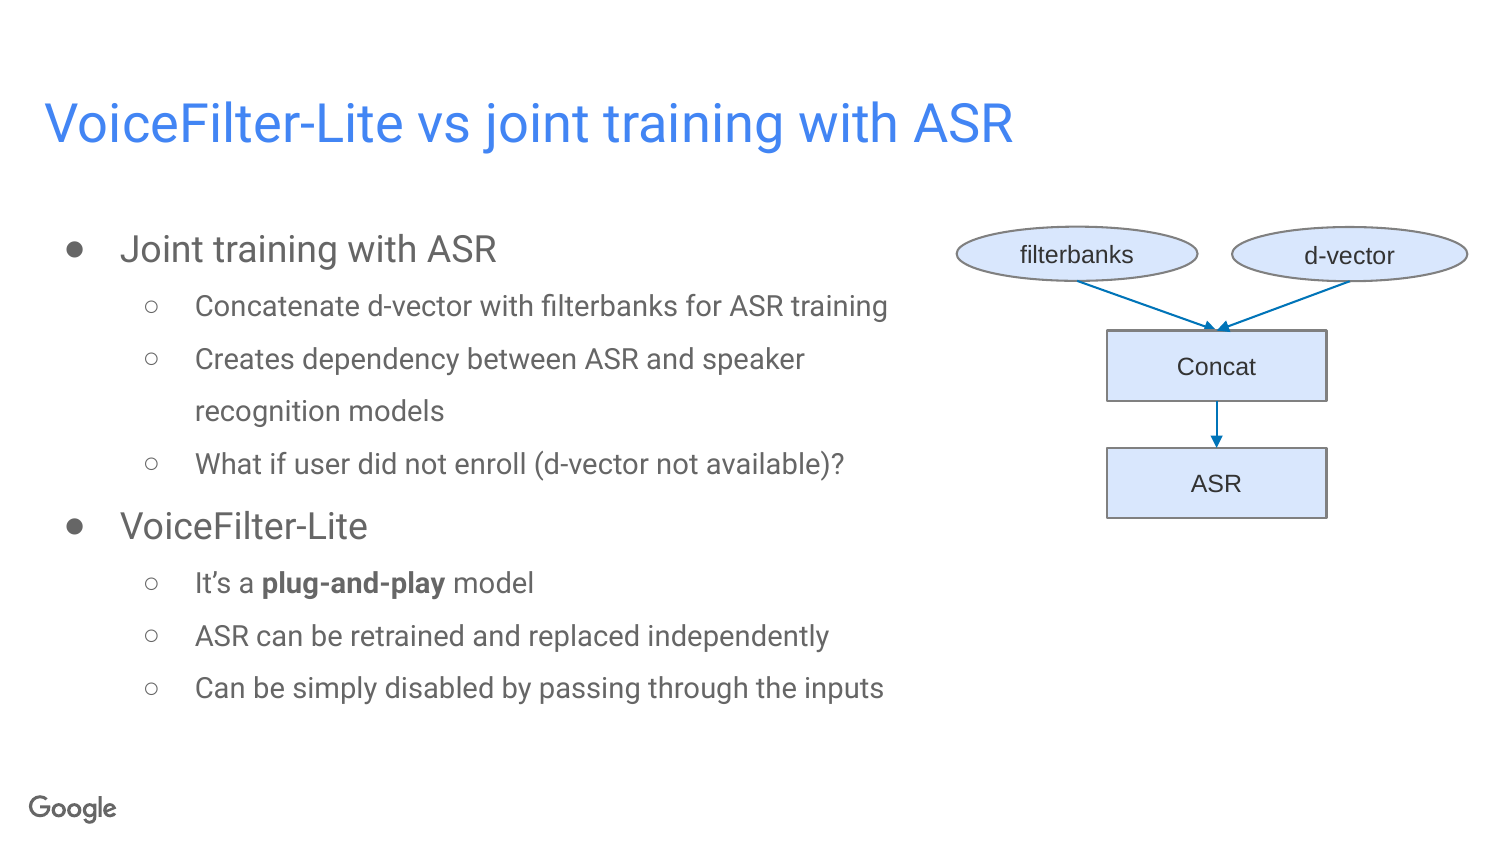

# VoiceFilter-Lite vs joint training with ASR
Joint training with ASR
Concatenate d-vector with filterbanks for ASR training
Creates dependency between ASR and speaker recognition models
What if user did not enroll (d-vector not available)?
VoiceFilter-Lite
It’s a plug-and-play model
ASR can be retrained and replaced independently
Can be simply disabled by passing through the inputs
filterbanks
d-vector
Concat
ASR